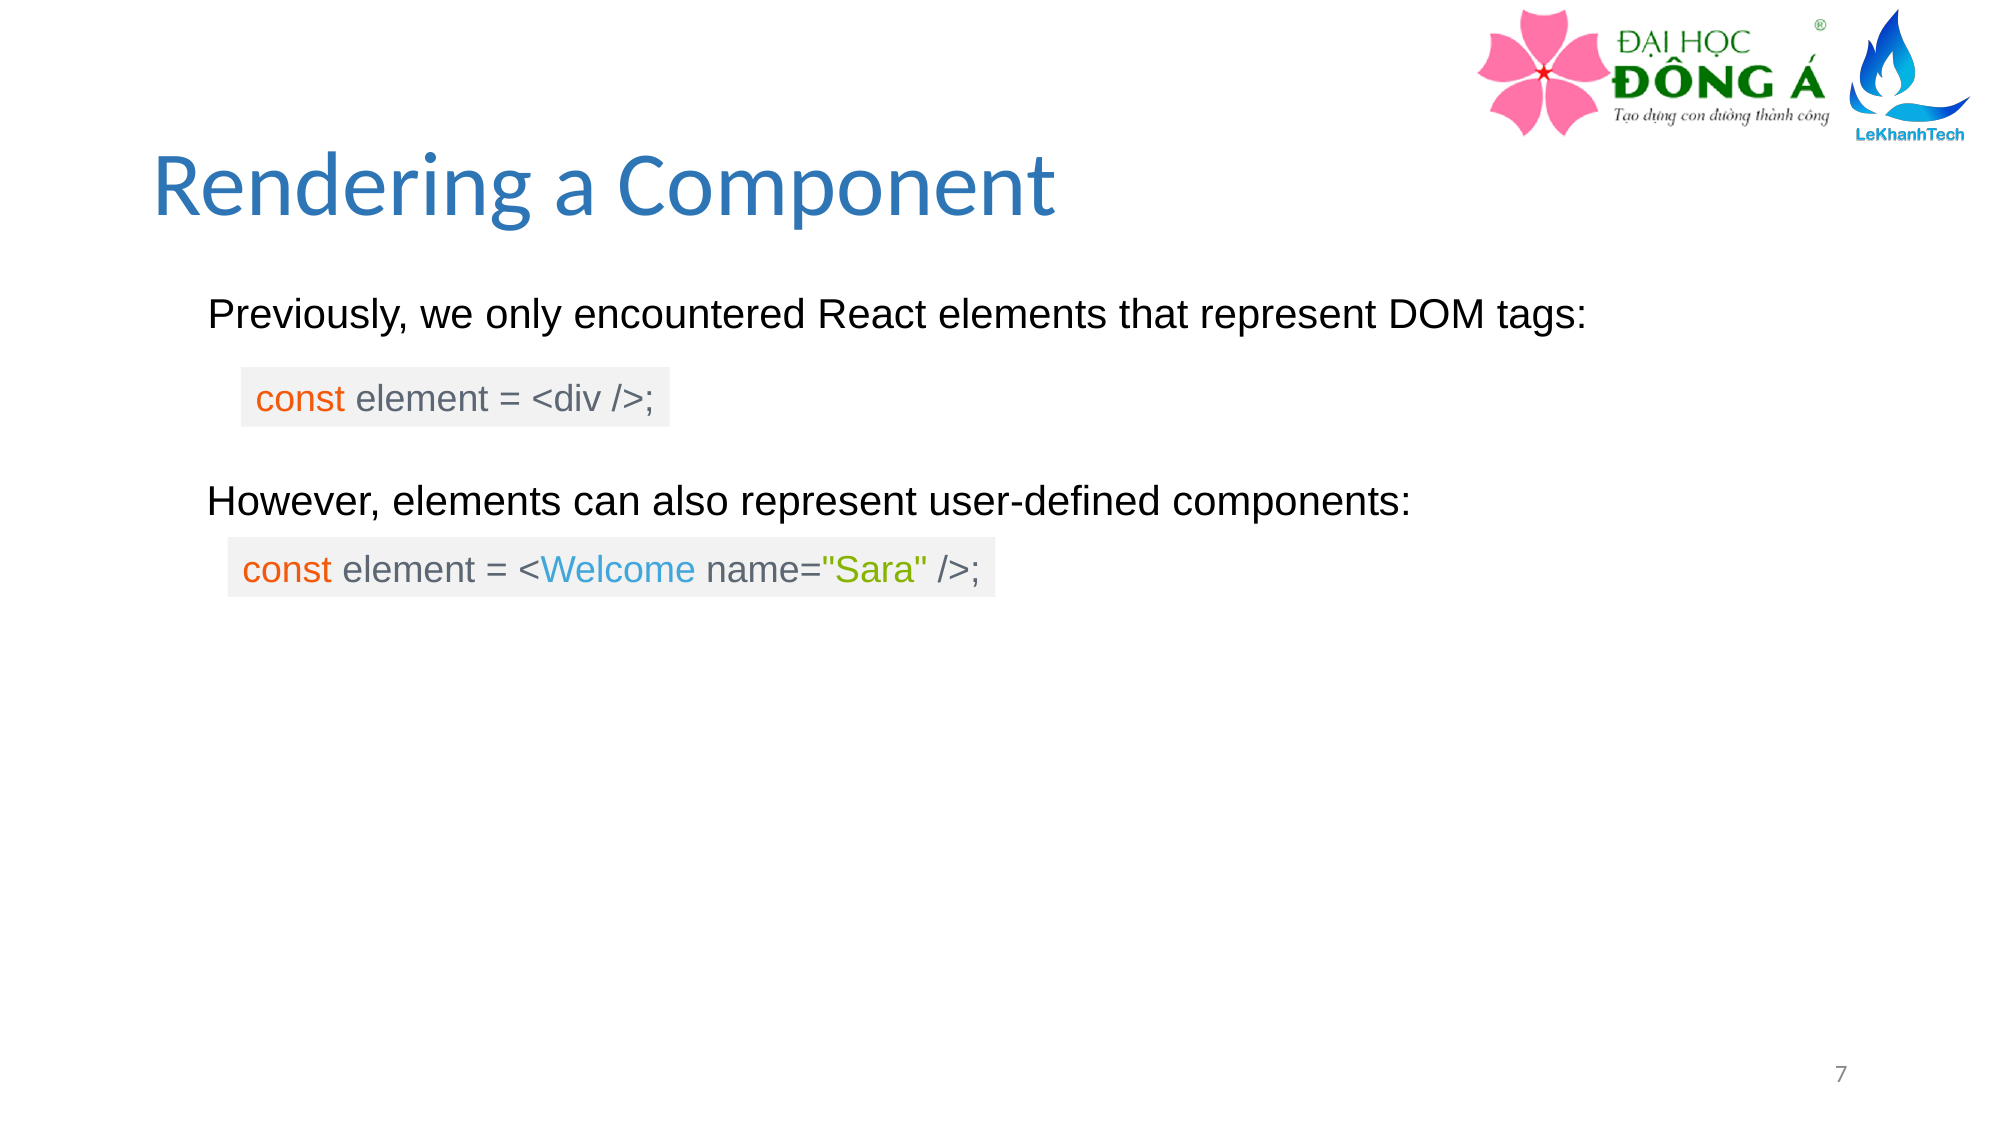

# Rendering a Component
Previously, we only encountered React elements that represent DOM tags:
const element = <div />;
However, elements can also represent user-defined components:
const element = <Welcome name="Sara" />;
7